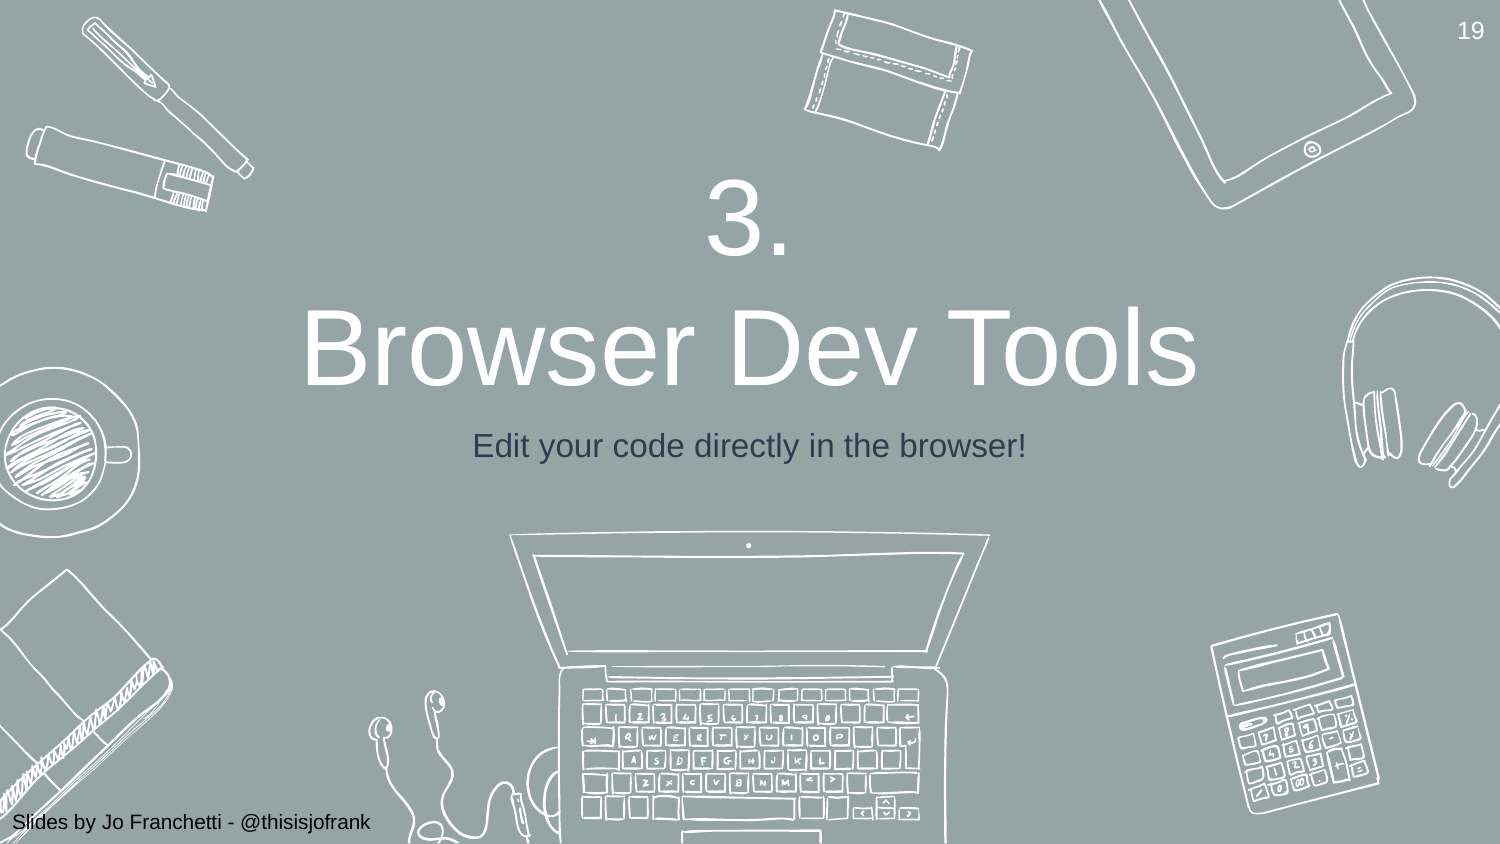

19
# 3.
Browser Dev Tools
Edit your code directly in the browser!